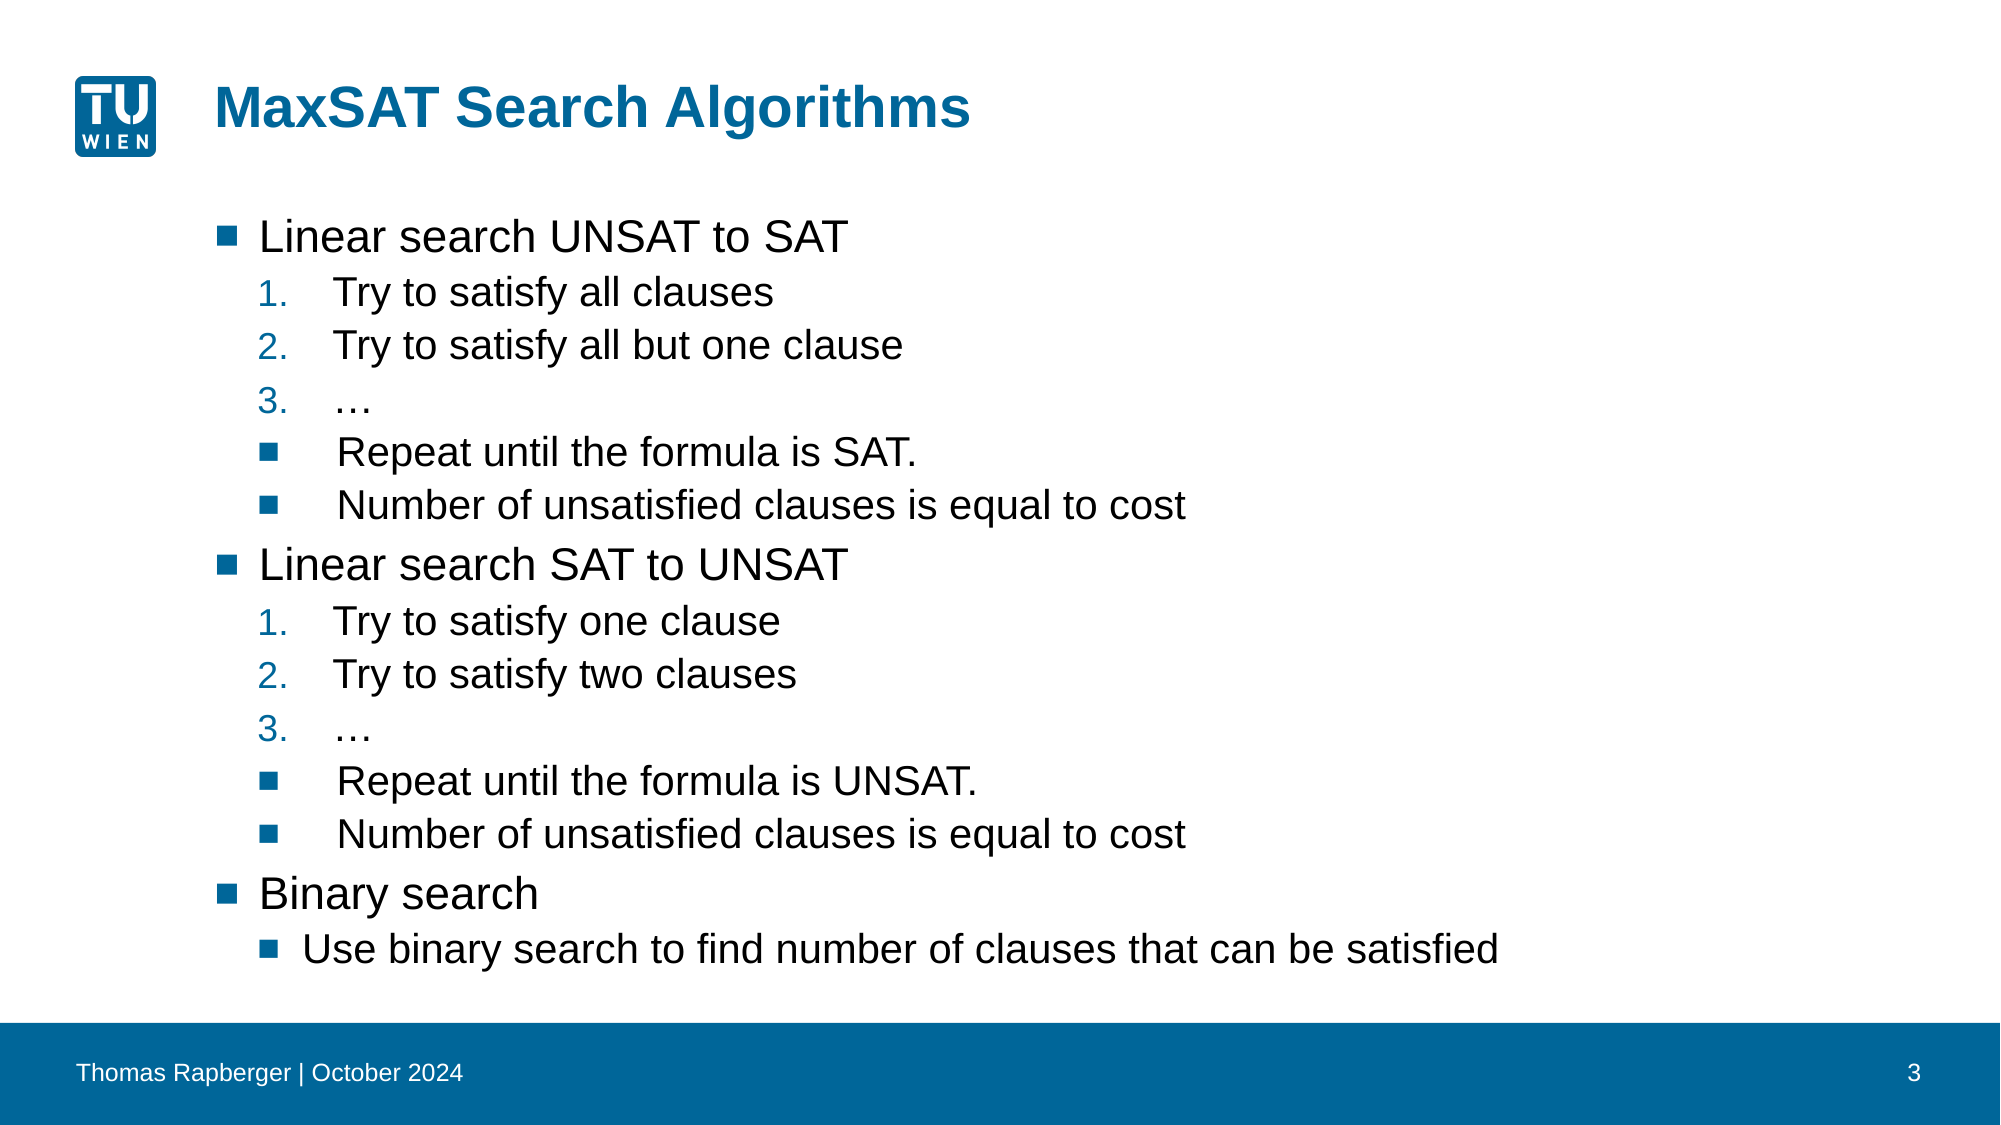

# MaxSAT Search Algorithms
Linear search UNSAT to SAT
Try to satisfy all clauses
Try to satisfy all but one clause
…
   Repeat until the formula is SAT.
   Number of unsatisfied clauses is equal to cost
Linear search SAT to UNSAT
Try to satisfy one clause
Try to satisfy two clauses
…
   Repeat until the formula is UNSAT.
   Number of unsatisfied clauses is equal to cost
Binary search
Use binary search to find number of clauses that can be satisfied

Thomas Rapberger | October 2024
3